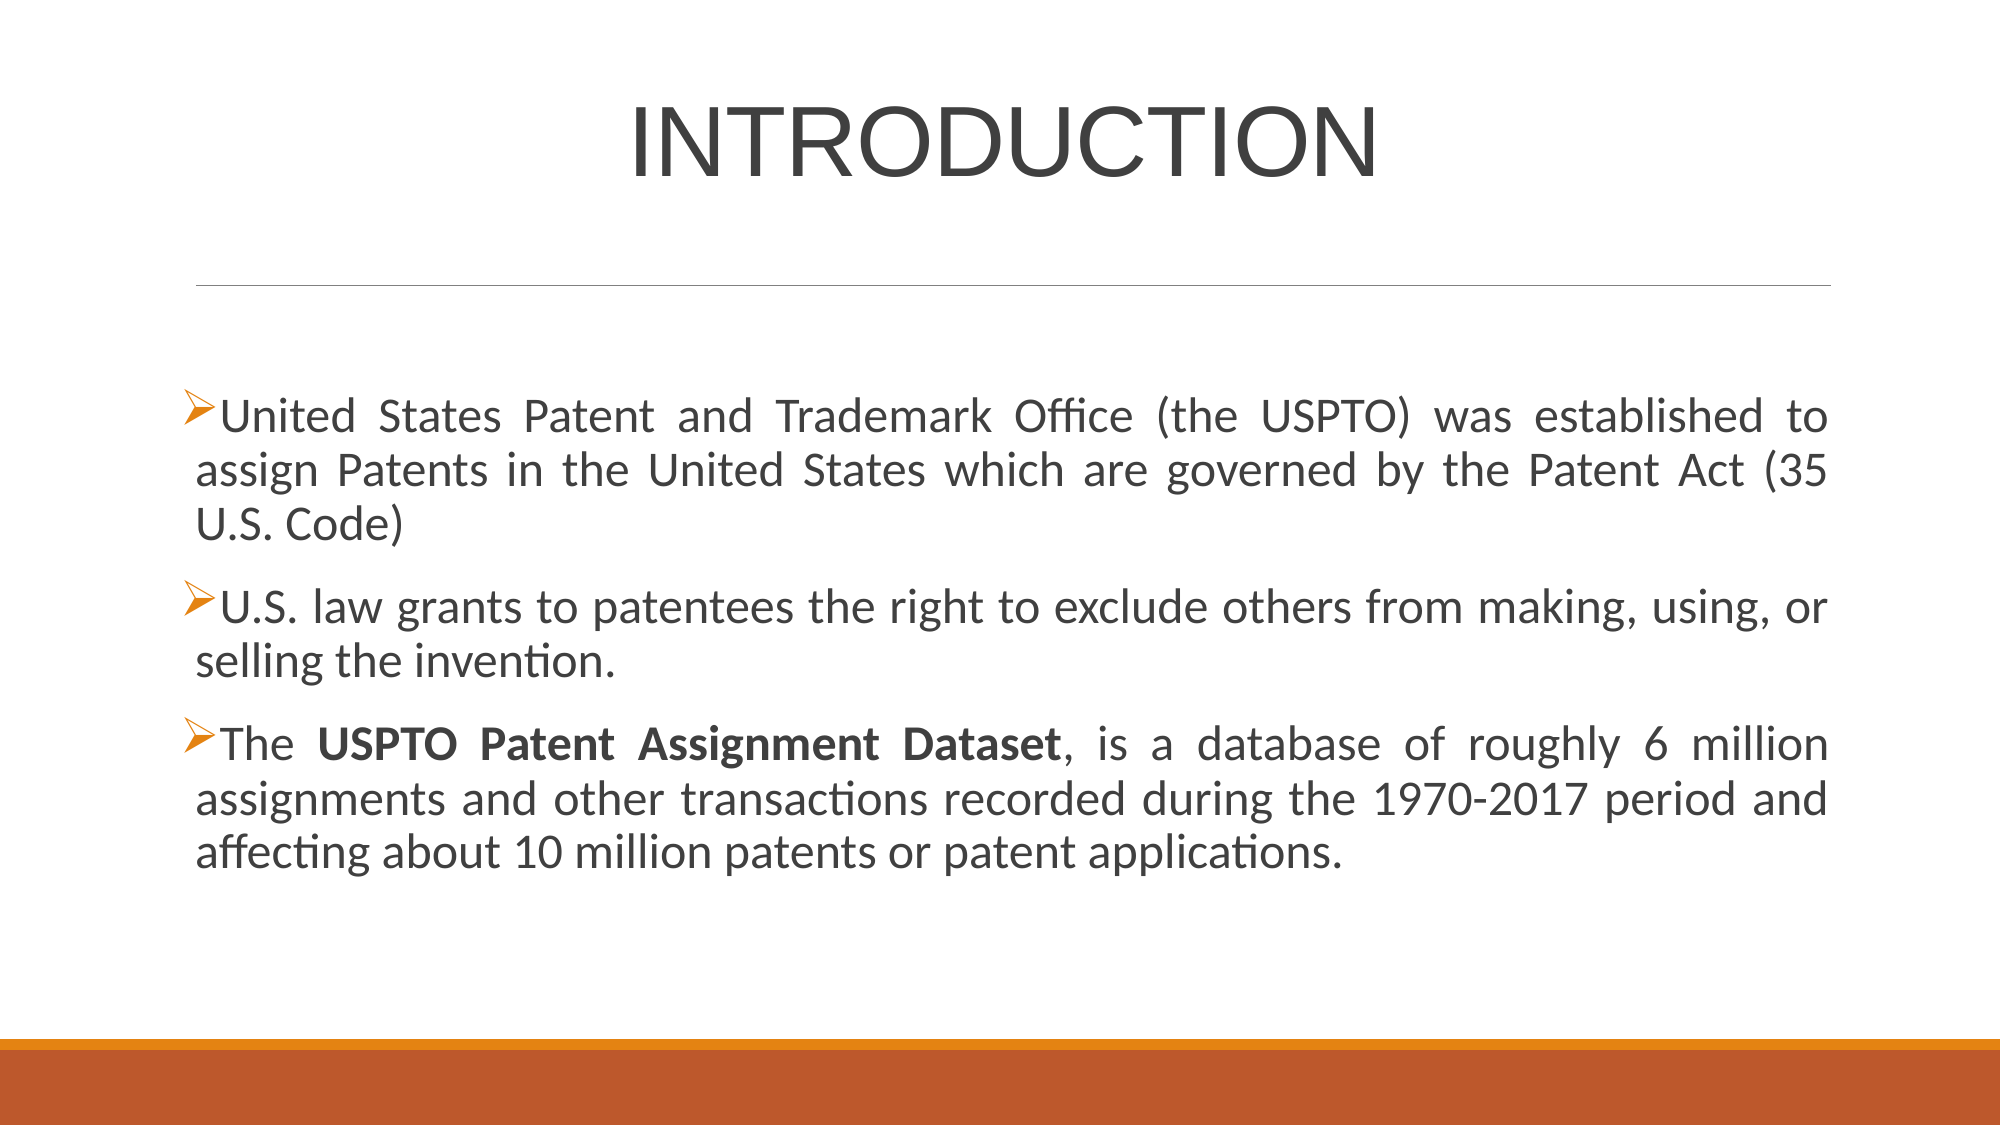

# INTRODUCTION

United States Patent and Trademark Office (the USPTO) was established to assign Patents in the United States which are governed by the Patent Act (35 U.S. Code)
U.S. law grants to patentees the right to exclude others from making, using, or selling the invention.
The USPTO Patent Assignment Dataset, is a database of roughly 6 million assignments and other transactions recorded during the 1970-2017 period and affecting about 10 million patents or patent applications.